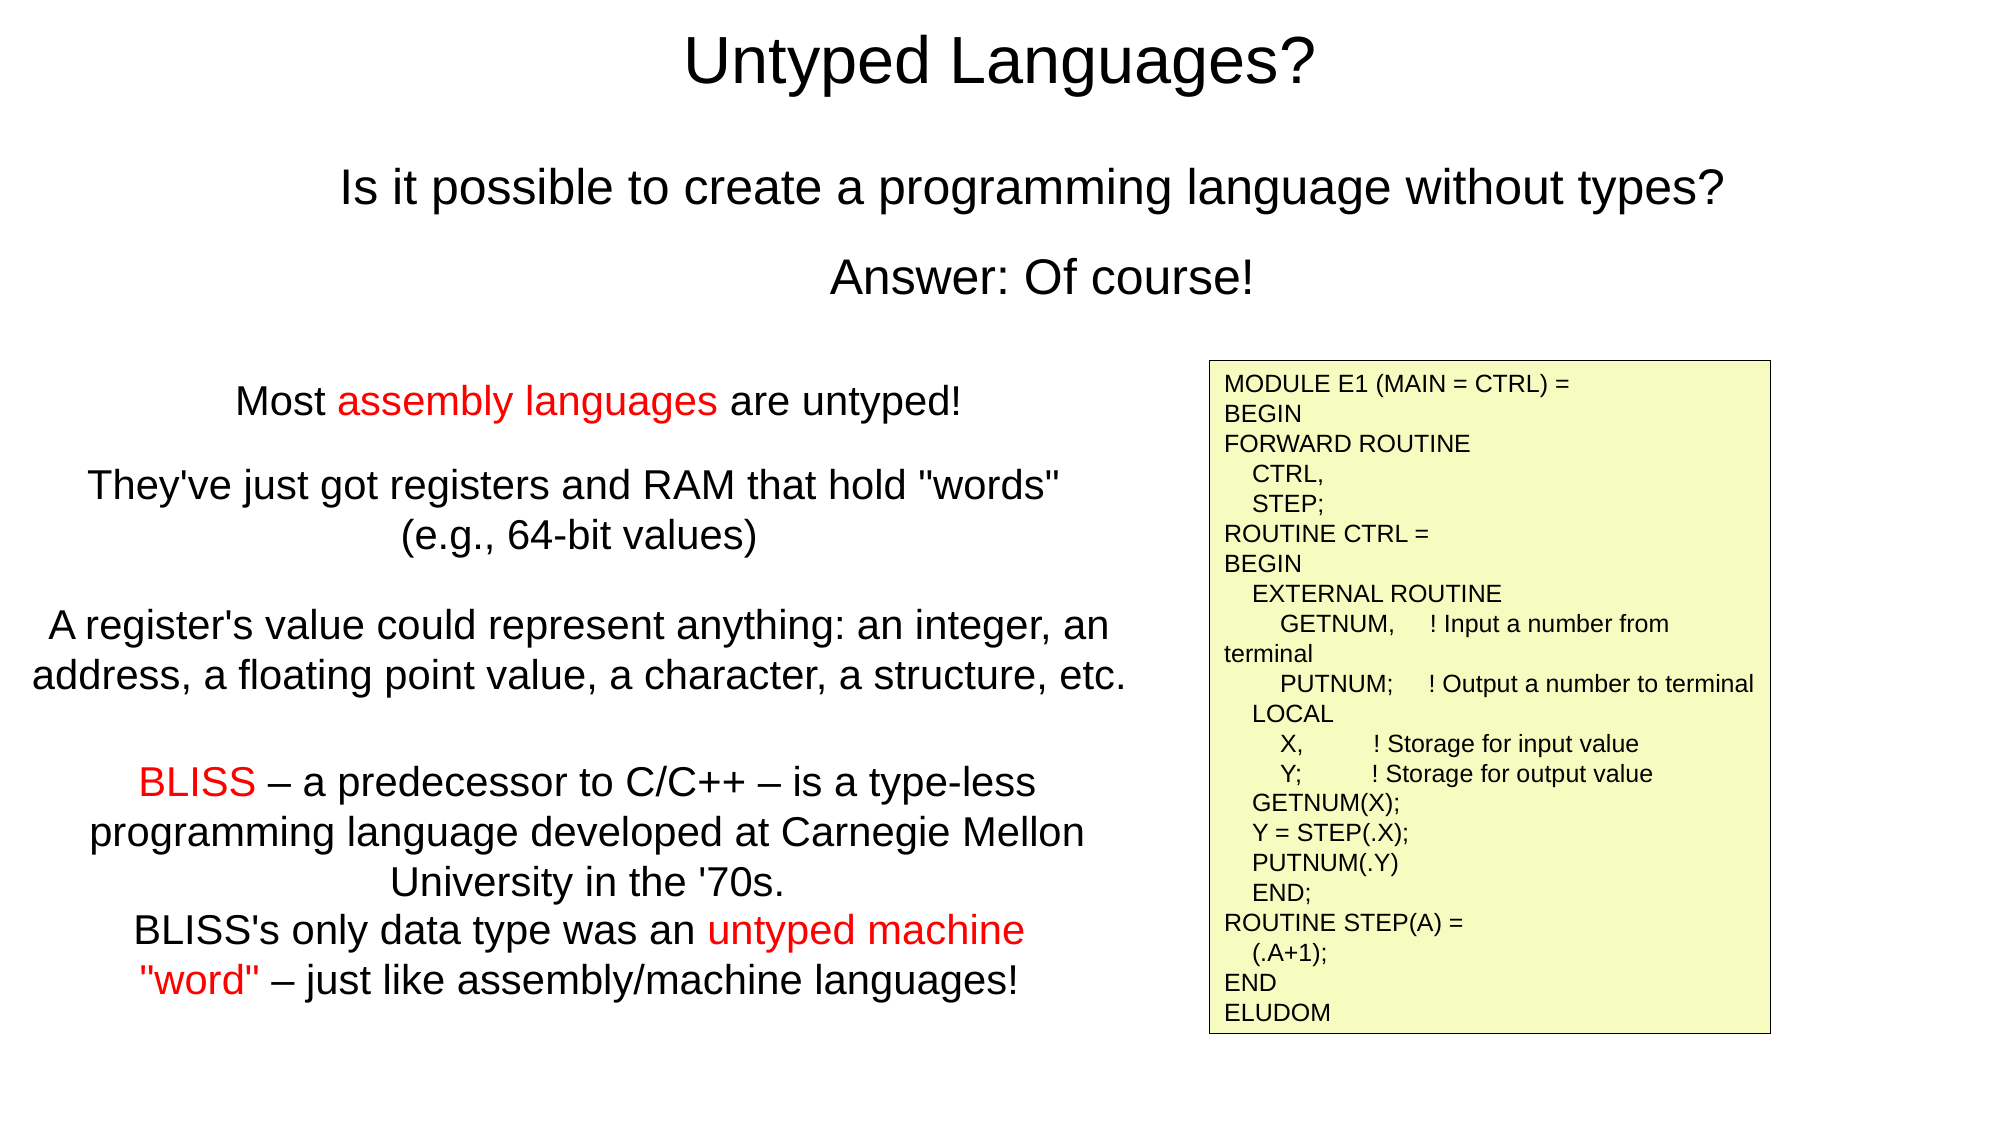

# Untyped Languages?
Is it possible to create a programming language without types?
Answer: Of course!
MODULE E1 (MAIN = CTRL) =
BEGIN
FORWARD ROUTINE
    CTRL,
    STEP;
ROUTINE CTRL =
BEGIN
    EXTERNAL ROUTINE
        GETNUM,     ! Input a number from terminal
        PUTNUM;     ! Output a number to terminal
    LOCAL
        X,          ! Storage for input value
        Y;          ! Storage for output value
    GETNUM(X);
    Y = STEP(.X);
    PUTNUM(.Y)
    END;
ROUTINE STEP(A) =
    (.A+1);
END
ELUDOM
Most assembly languages are untyped!
They've just got registers and RAM that hold "words"
(e.g., 64-bit values)
A register's value could represent anything: an integer, an address, a floating point value, a character, a structure, etc.
BLISS – a predecessor to C/C++ – is a type-less programming language developed at Carnegie Mellon University in the '70s.
BLISS's only data type was an untyped machine "word" – just like assembly/machine languages!